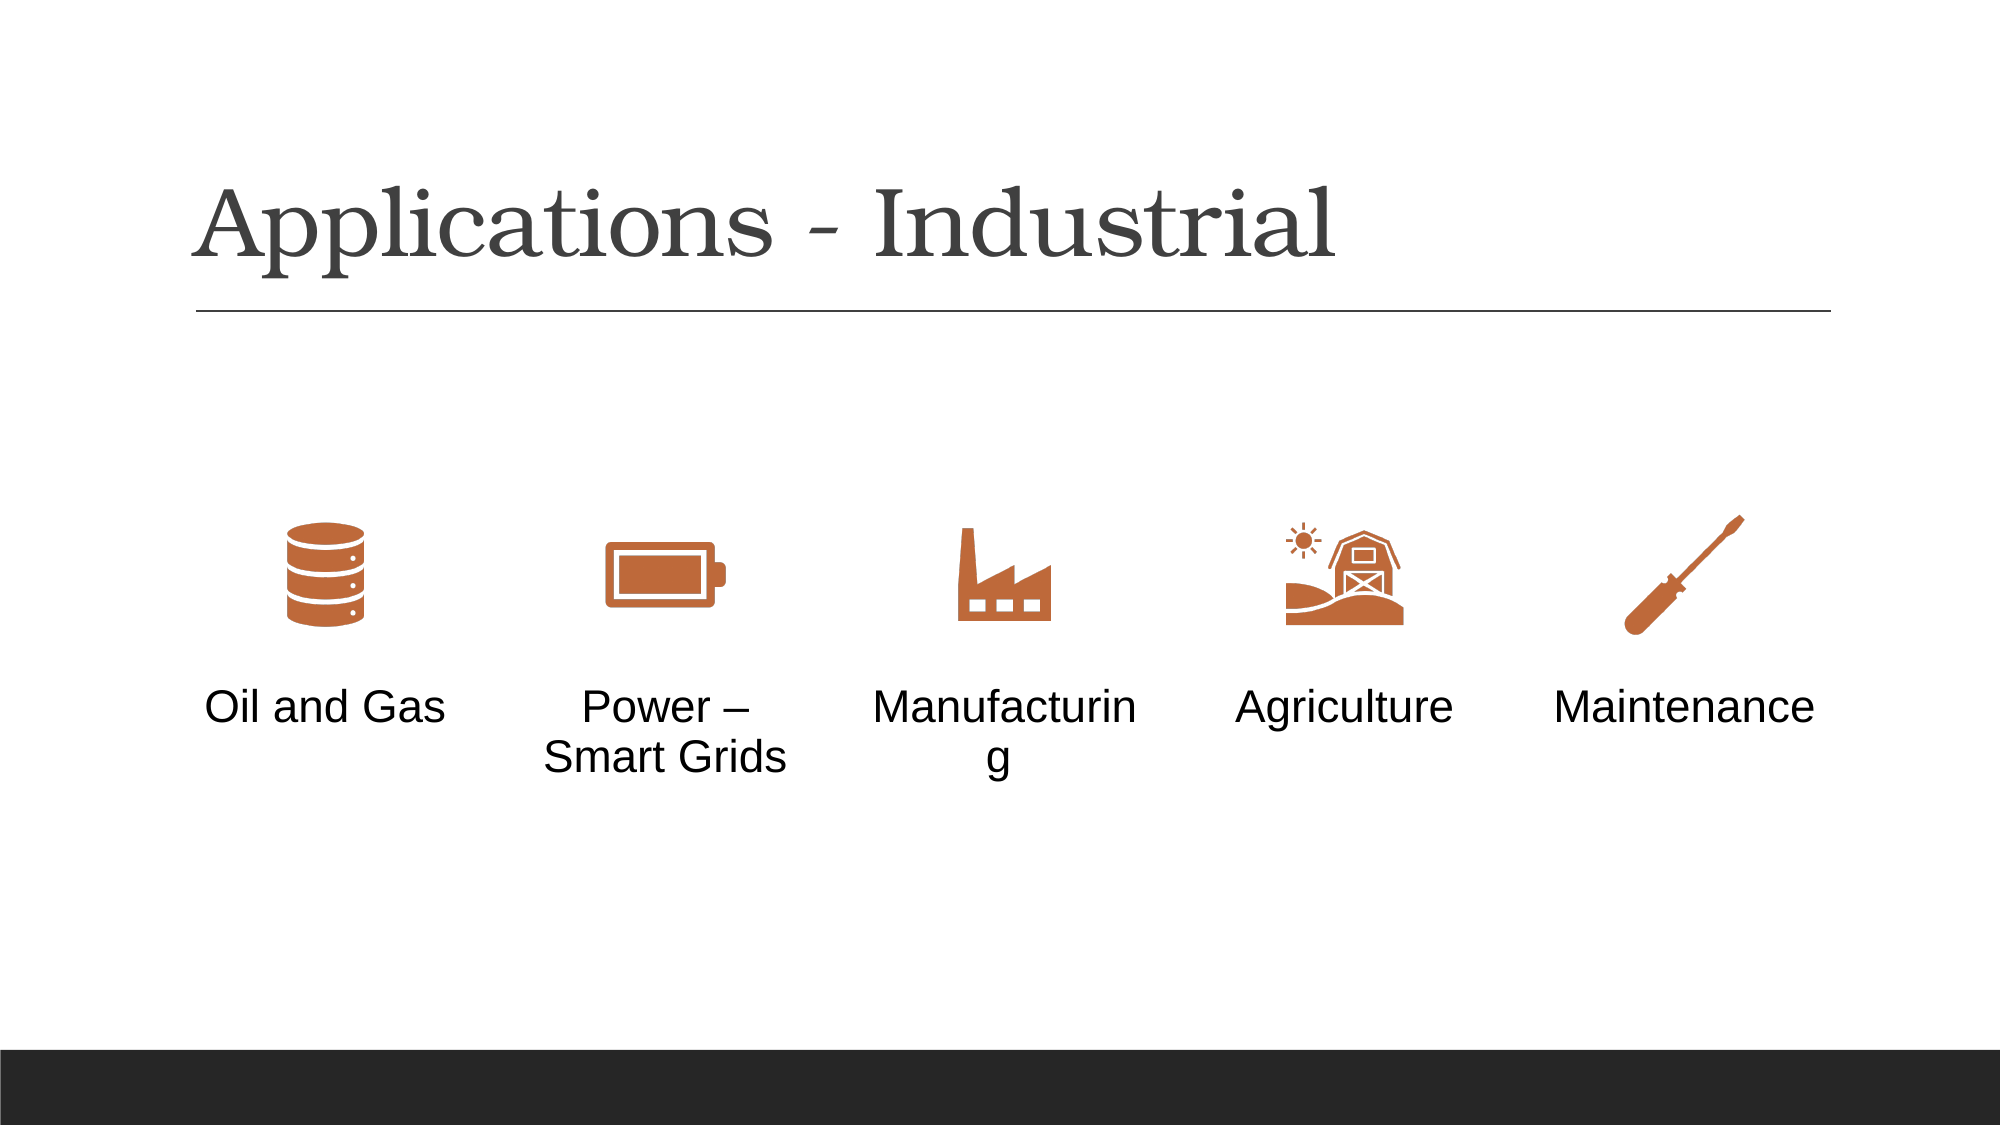

# Applications - Industrial
Oil and Gas
Power – Smart Grids
Manufacturing
Agriculture
Maintenance